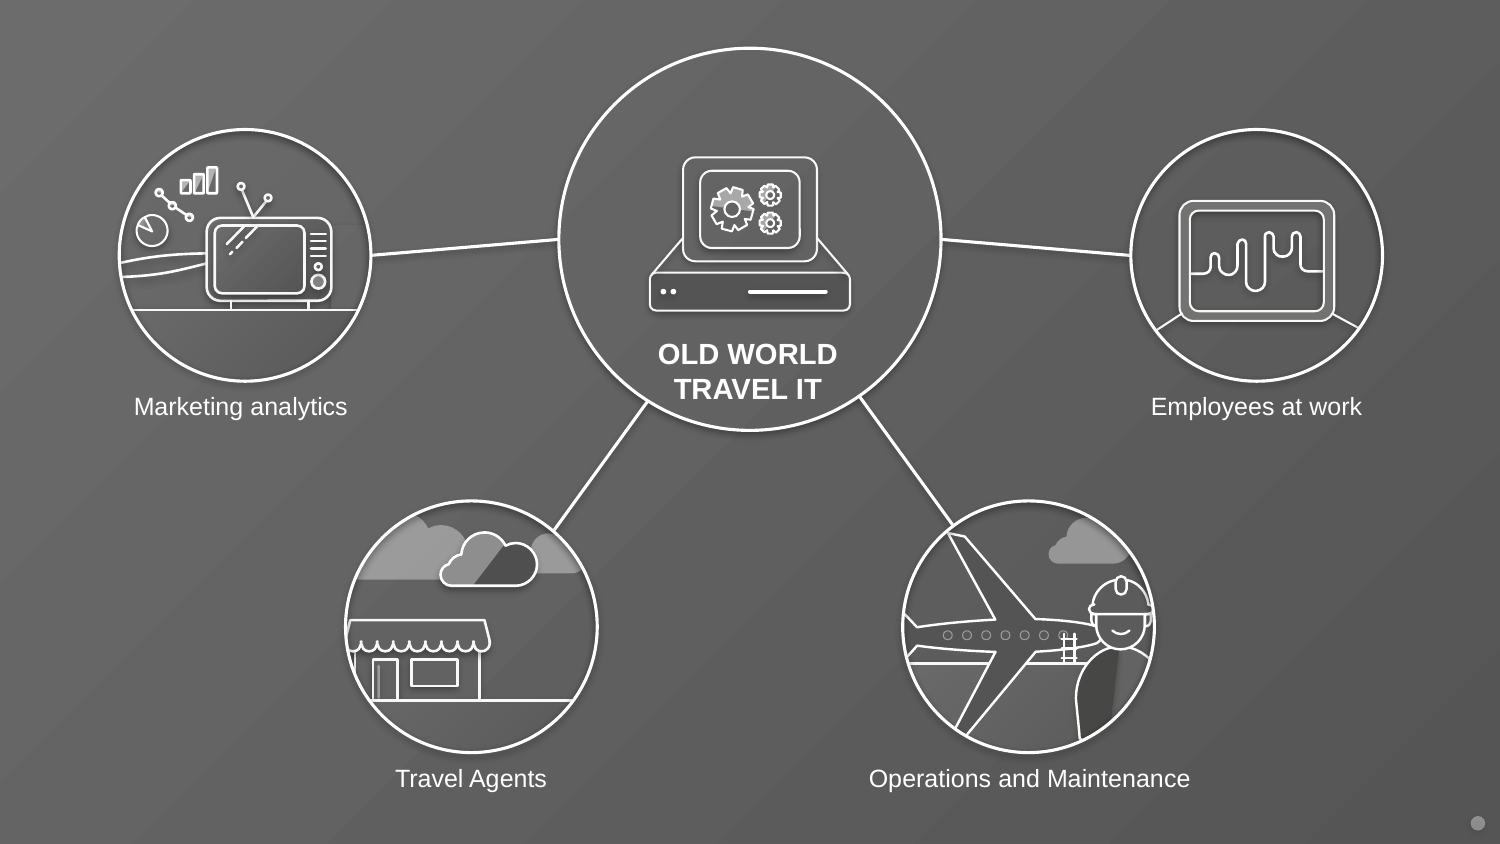

OLD WORLD
TRAVEL IT
Marketing analytics
Employees at work

Travel Agents
Operations and Maintenance